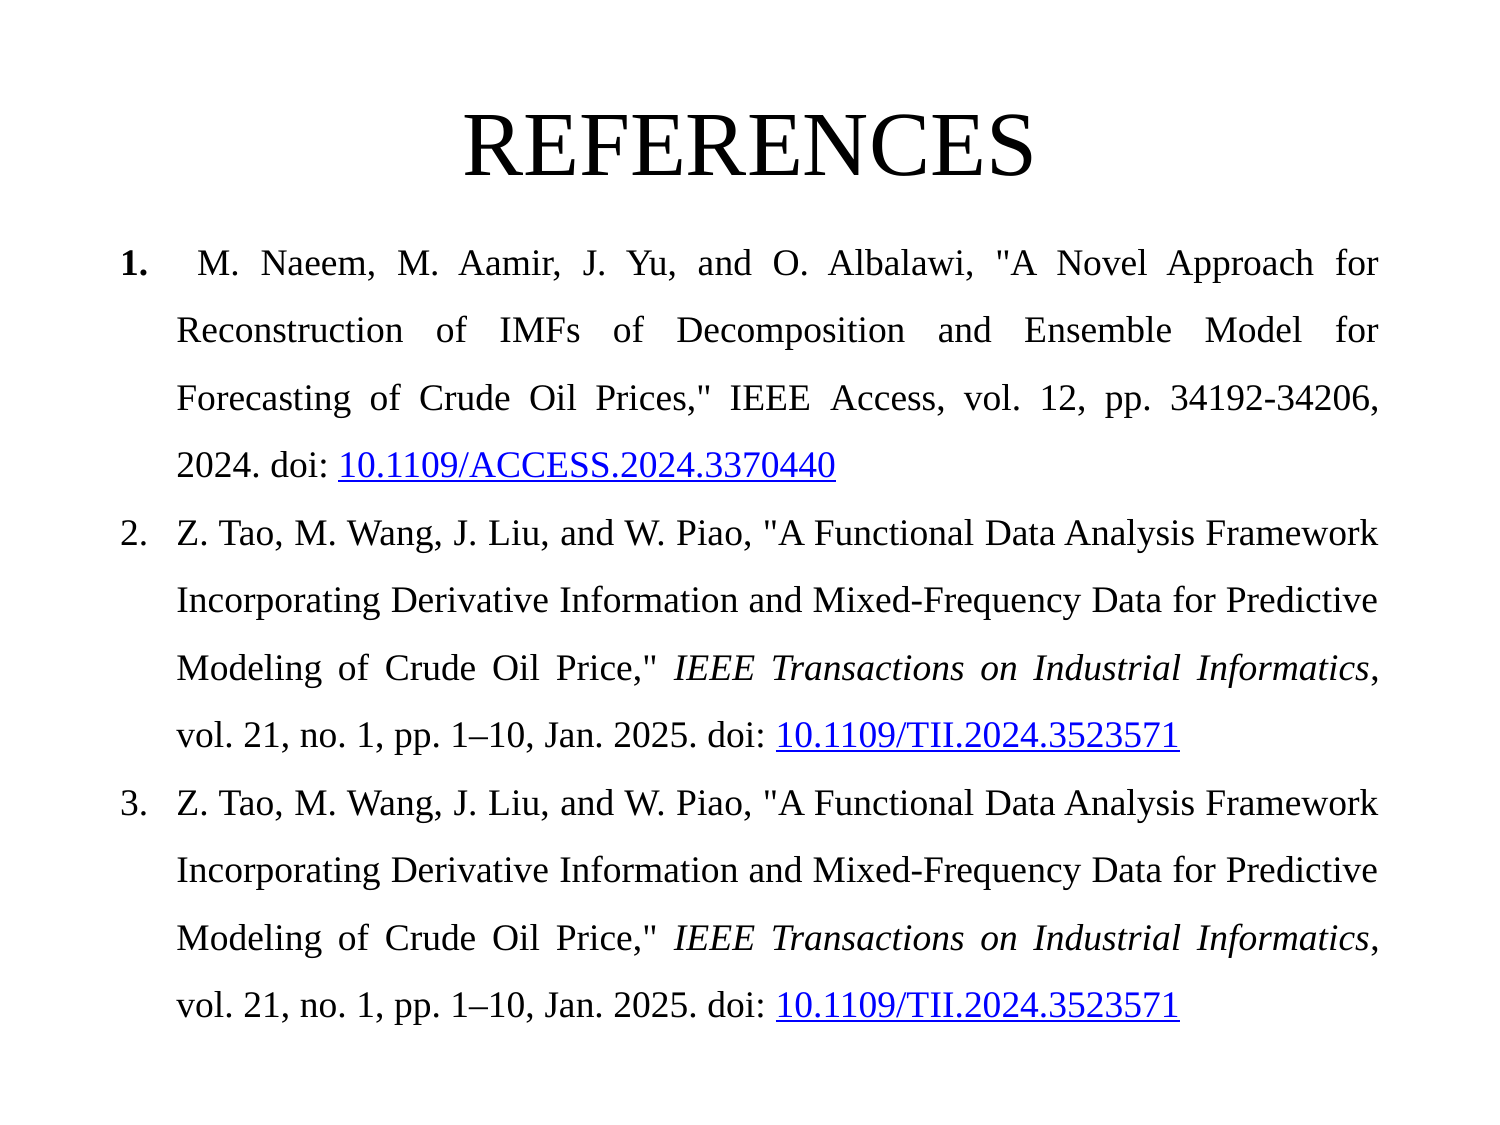

# REFERENCES
 M. Naeem, M. Aamir, J. Yu, and O. Albalawi, "A Novel Approach for Reconstruction of IMFs of Decomposition and Ensemble Model for Forecasting of Crude Oil Prices," IEEE Access, vol. 12, pp. 34192-34206, 2024. doi: 10.1109/ACCESS.2024.3370440
Z. Tao, M. Wang, J. Liu, and W. Piao, "A Functional Data Analysis Framework Incorporating Derivative Information and Mixed-Frequency Data for Predictive Modeling of Crude Oil Price," IEEE Transactions on Industrial Informatics, vol. 21, no. 1, pp. 1–10, Jan. 2025. doi: 10.1109/TII.2024.3523571
Z. Tao, M. Wang, J. Liu, and W. Piao, "A Functional Data Analysis Framework Incorporating Derivative Information and Mixed-Frequency Data for Predictive Modeling of Crude Oil Price," IEEE Transactions on Industrial Informatics, vol. 21, no. 1, pp. 1–10, Jan. 2025. doi: 10.1109/TII.2024.3523571